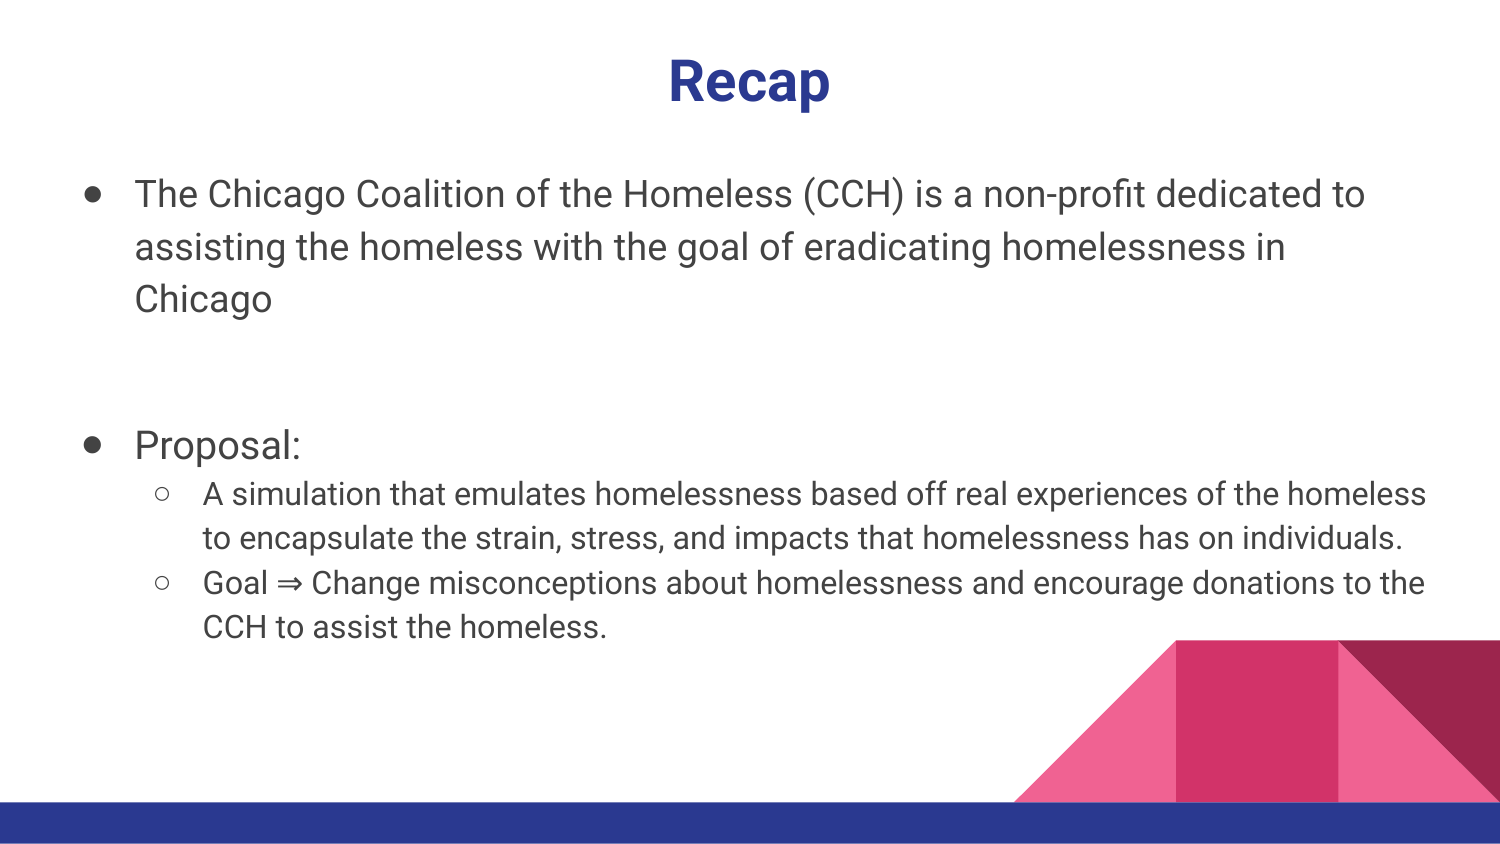

# Recap
The Chicago Coalition of the Homeless (CCH) is a non-profit dedicated to assisting the homeless with the goal of eradicating homelessness in Chicago

Proposal:
A simulation that emulates homelessness based off real experiences of the homeless to encapsulate the strain, stress, and impacts that homelessness has on individuals.
Goal ⇒ Change misconceptions about homelessness and encourage donations to the CCH to assist the homeless.